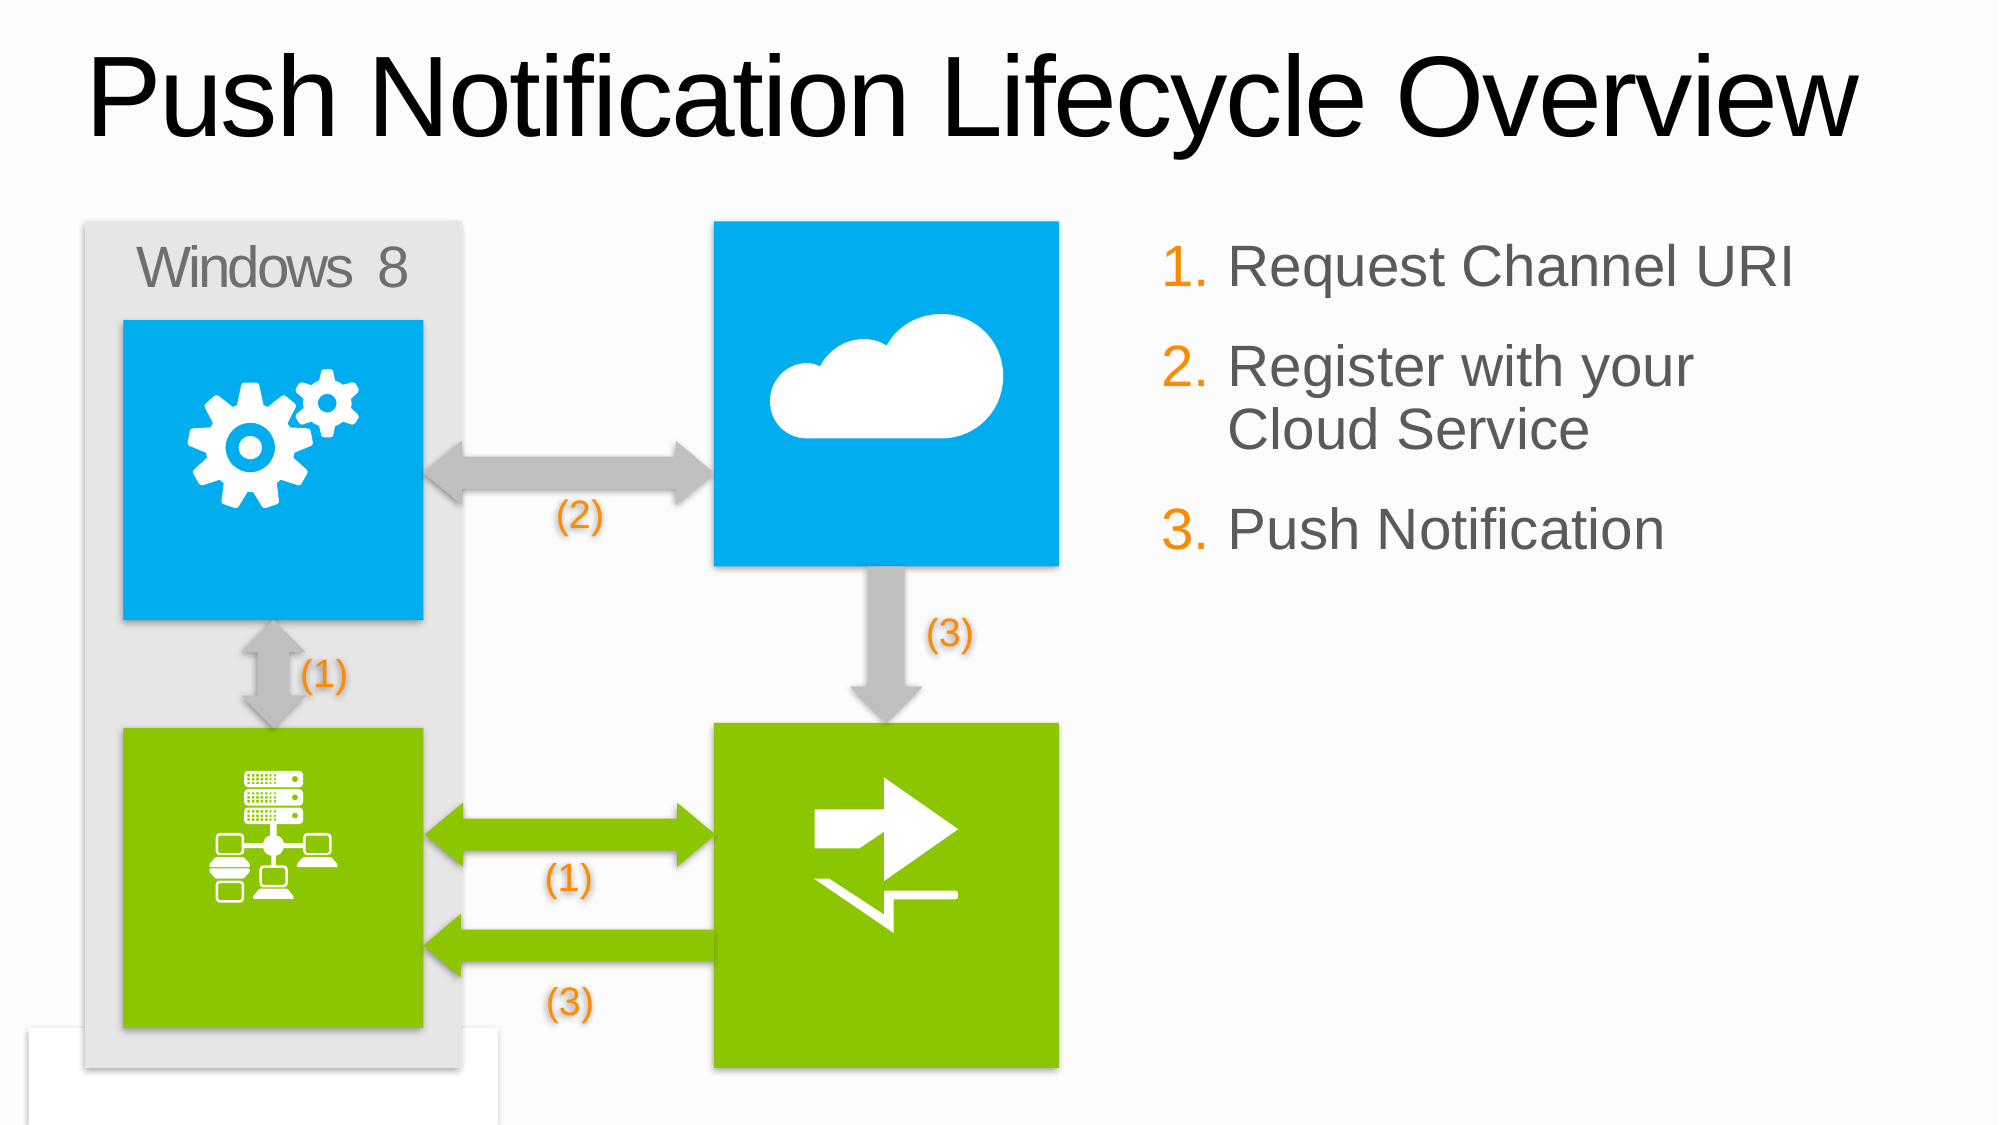

# Push Notification Lifecycle Overview
Mobile Services
Windows  8
Request Channel URI
Register with your
Cloud Service
Push Notification

Push Enabled App

(2)

(3)

(1)
Microsoft Push Notification Service
Push Client Service

(1)

(3)